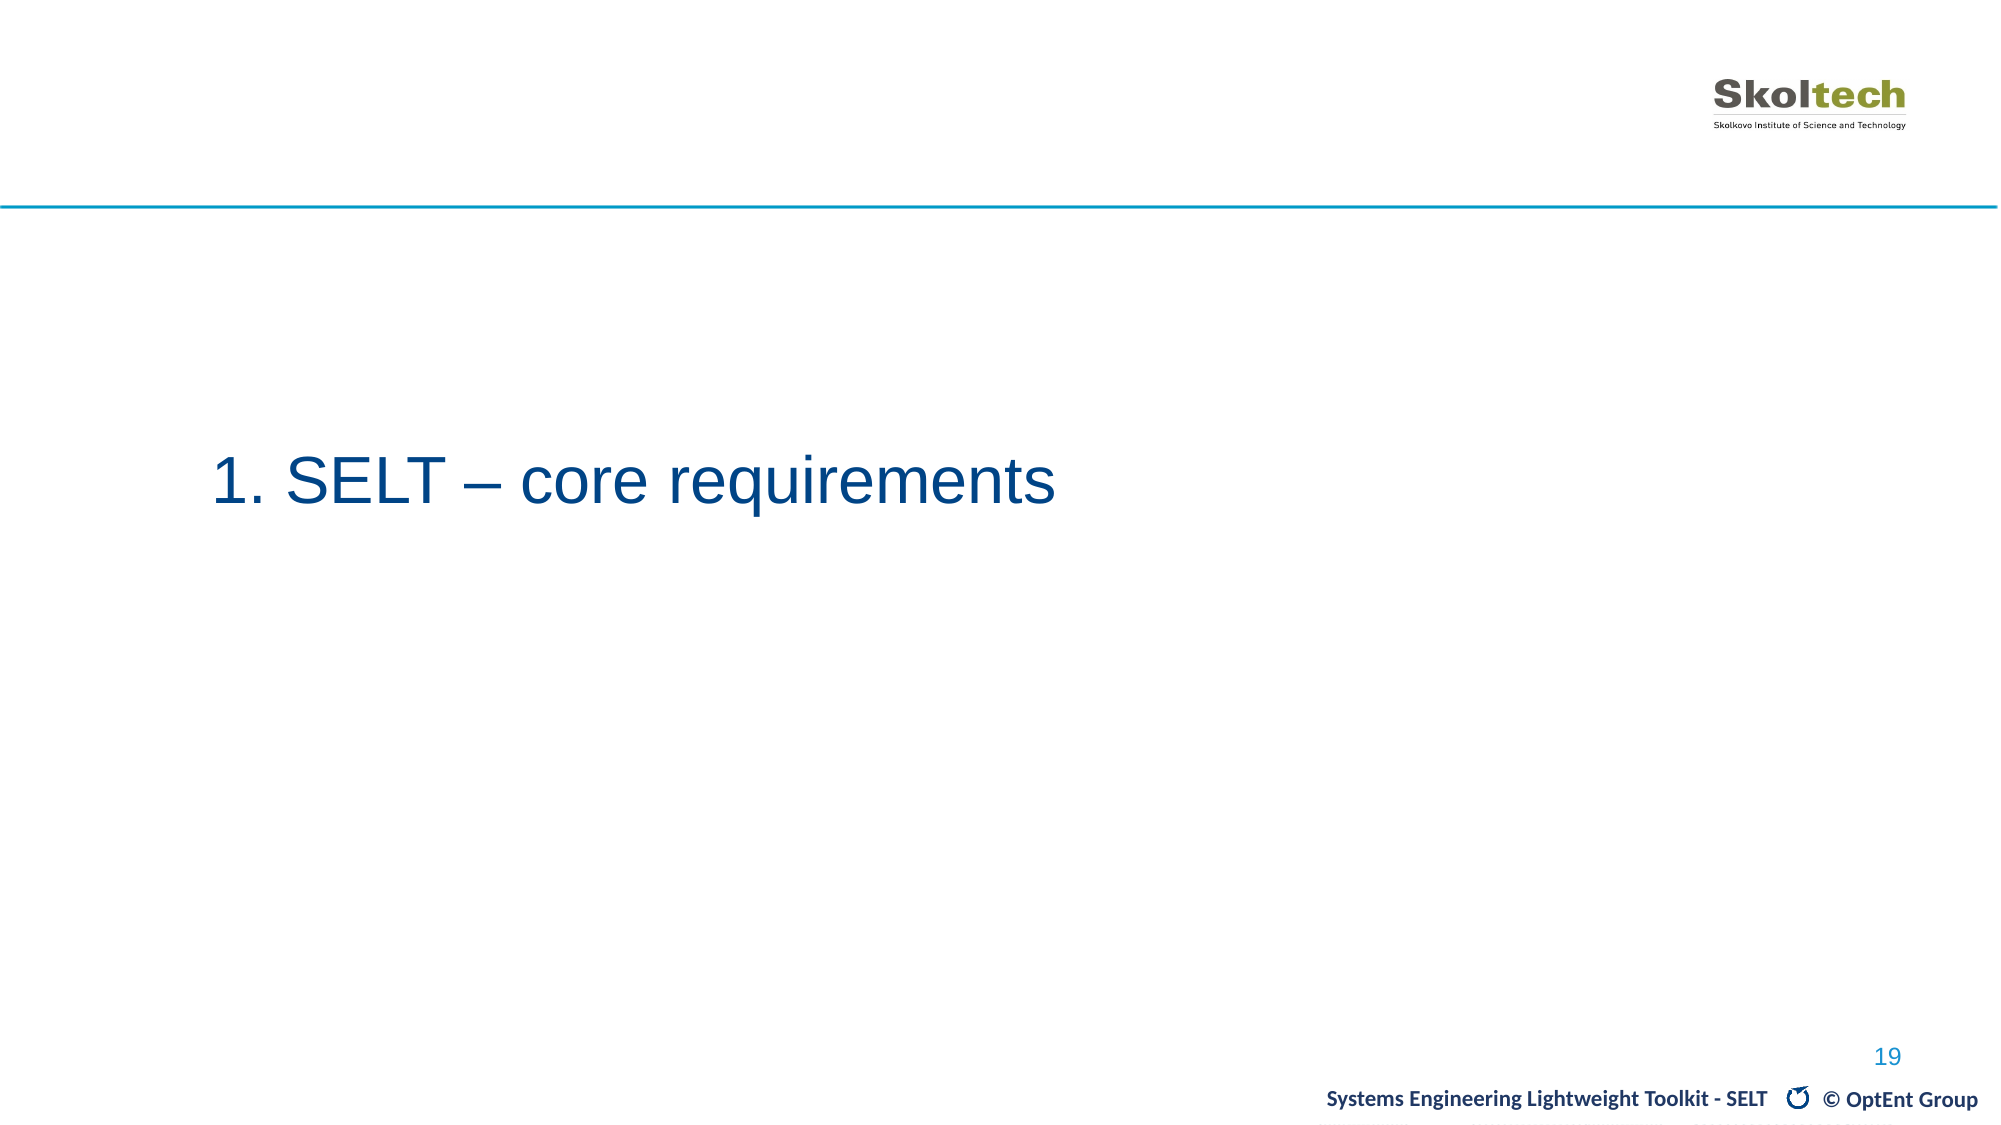

# 1. SELT – core requirements
19